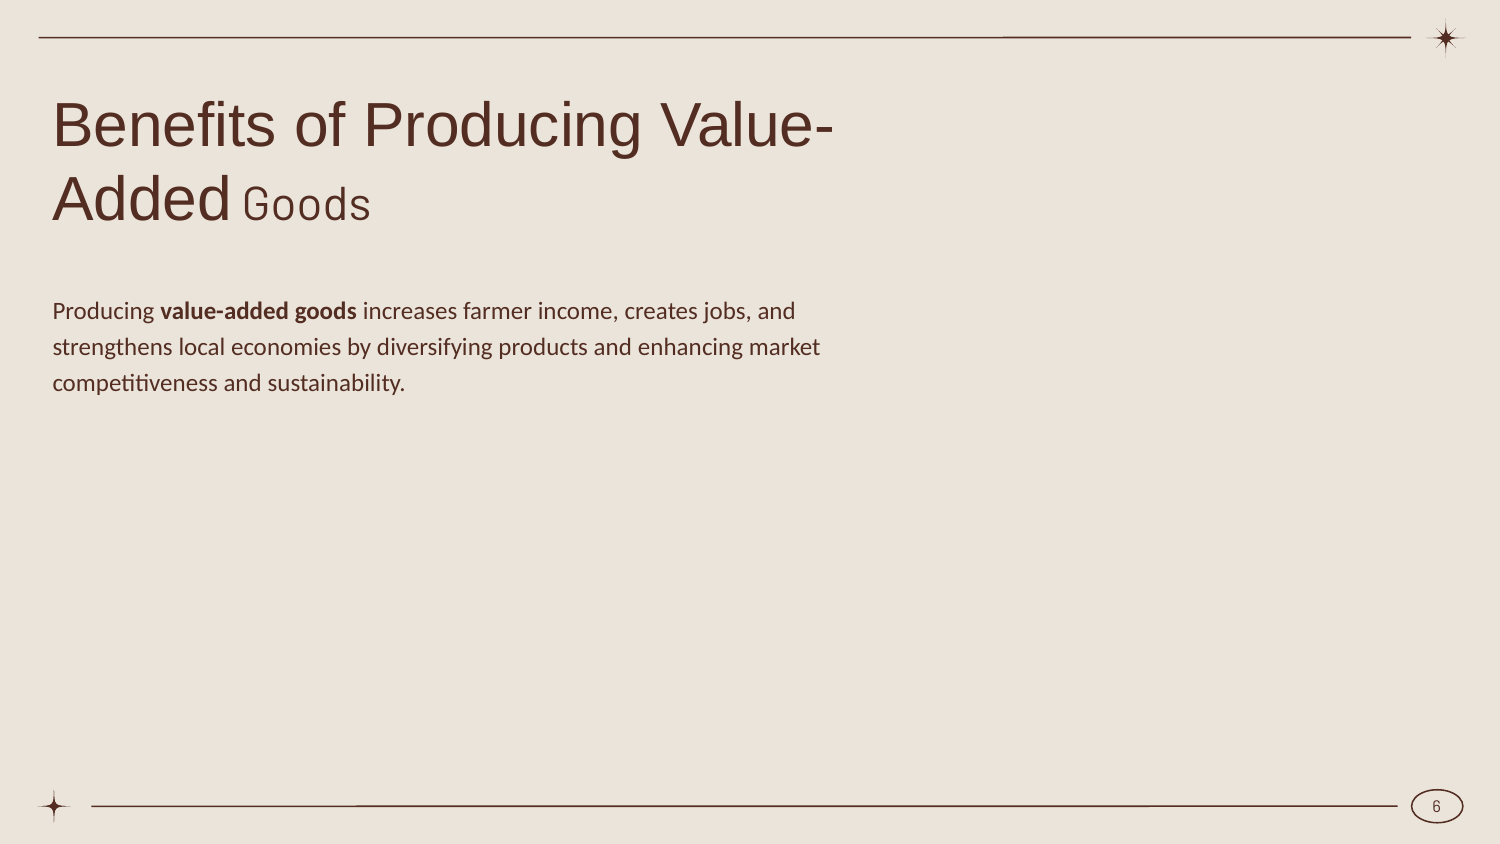

# Benefits of Producing Value-Added Goods
Producing value-added goods increases farmer income, creates jobs, and strengthens local economies by diversifying products and enhancing market competitiveness and sustainability.
6